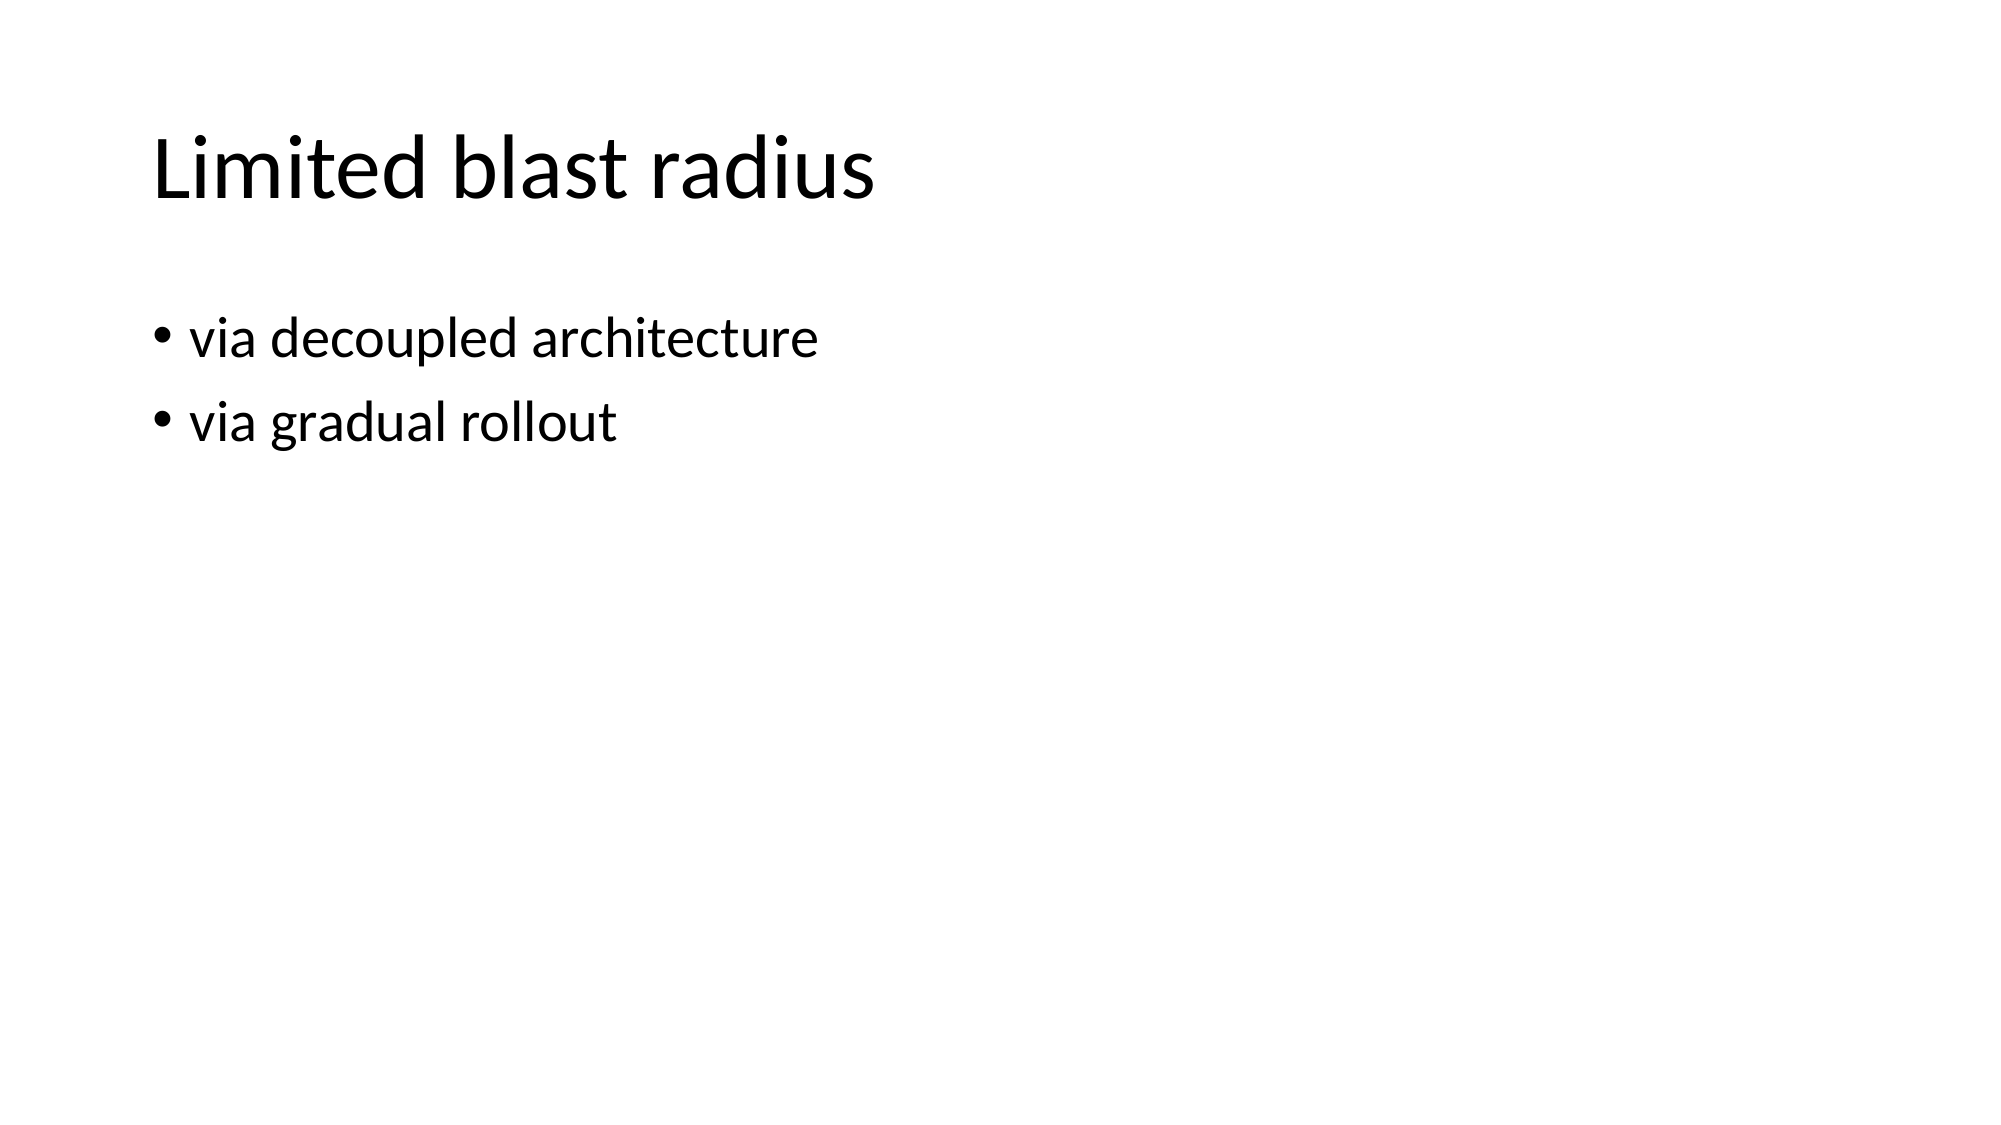

# Limited blast radius
via decoupled architecture
via gradual rollout